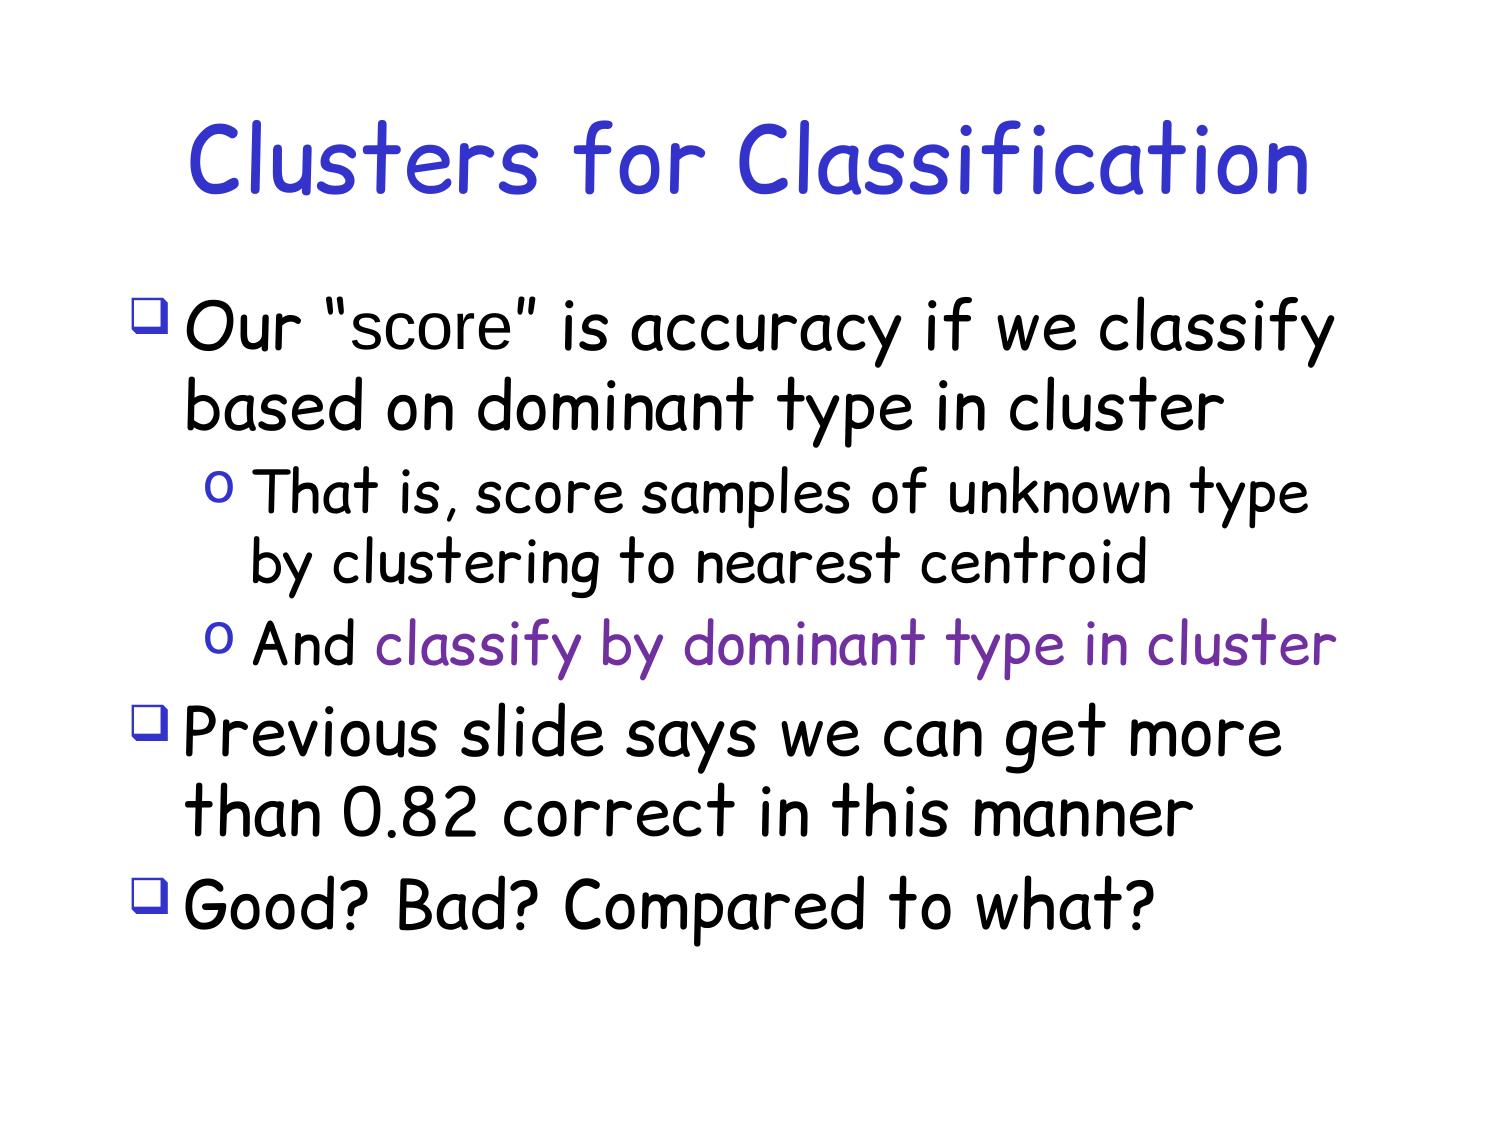

# Clusters for Classification
Our “score” is accuracy if we classify based on dominant type in cluster
That is, score samples of unknown type by clustering to nearest centroid
And classify by dominant type in cluster
Previous slide says we can get more than 0.82 correct in this manner
Good? Bad? Compared to what?